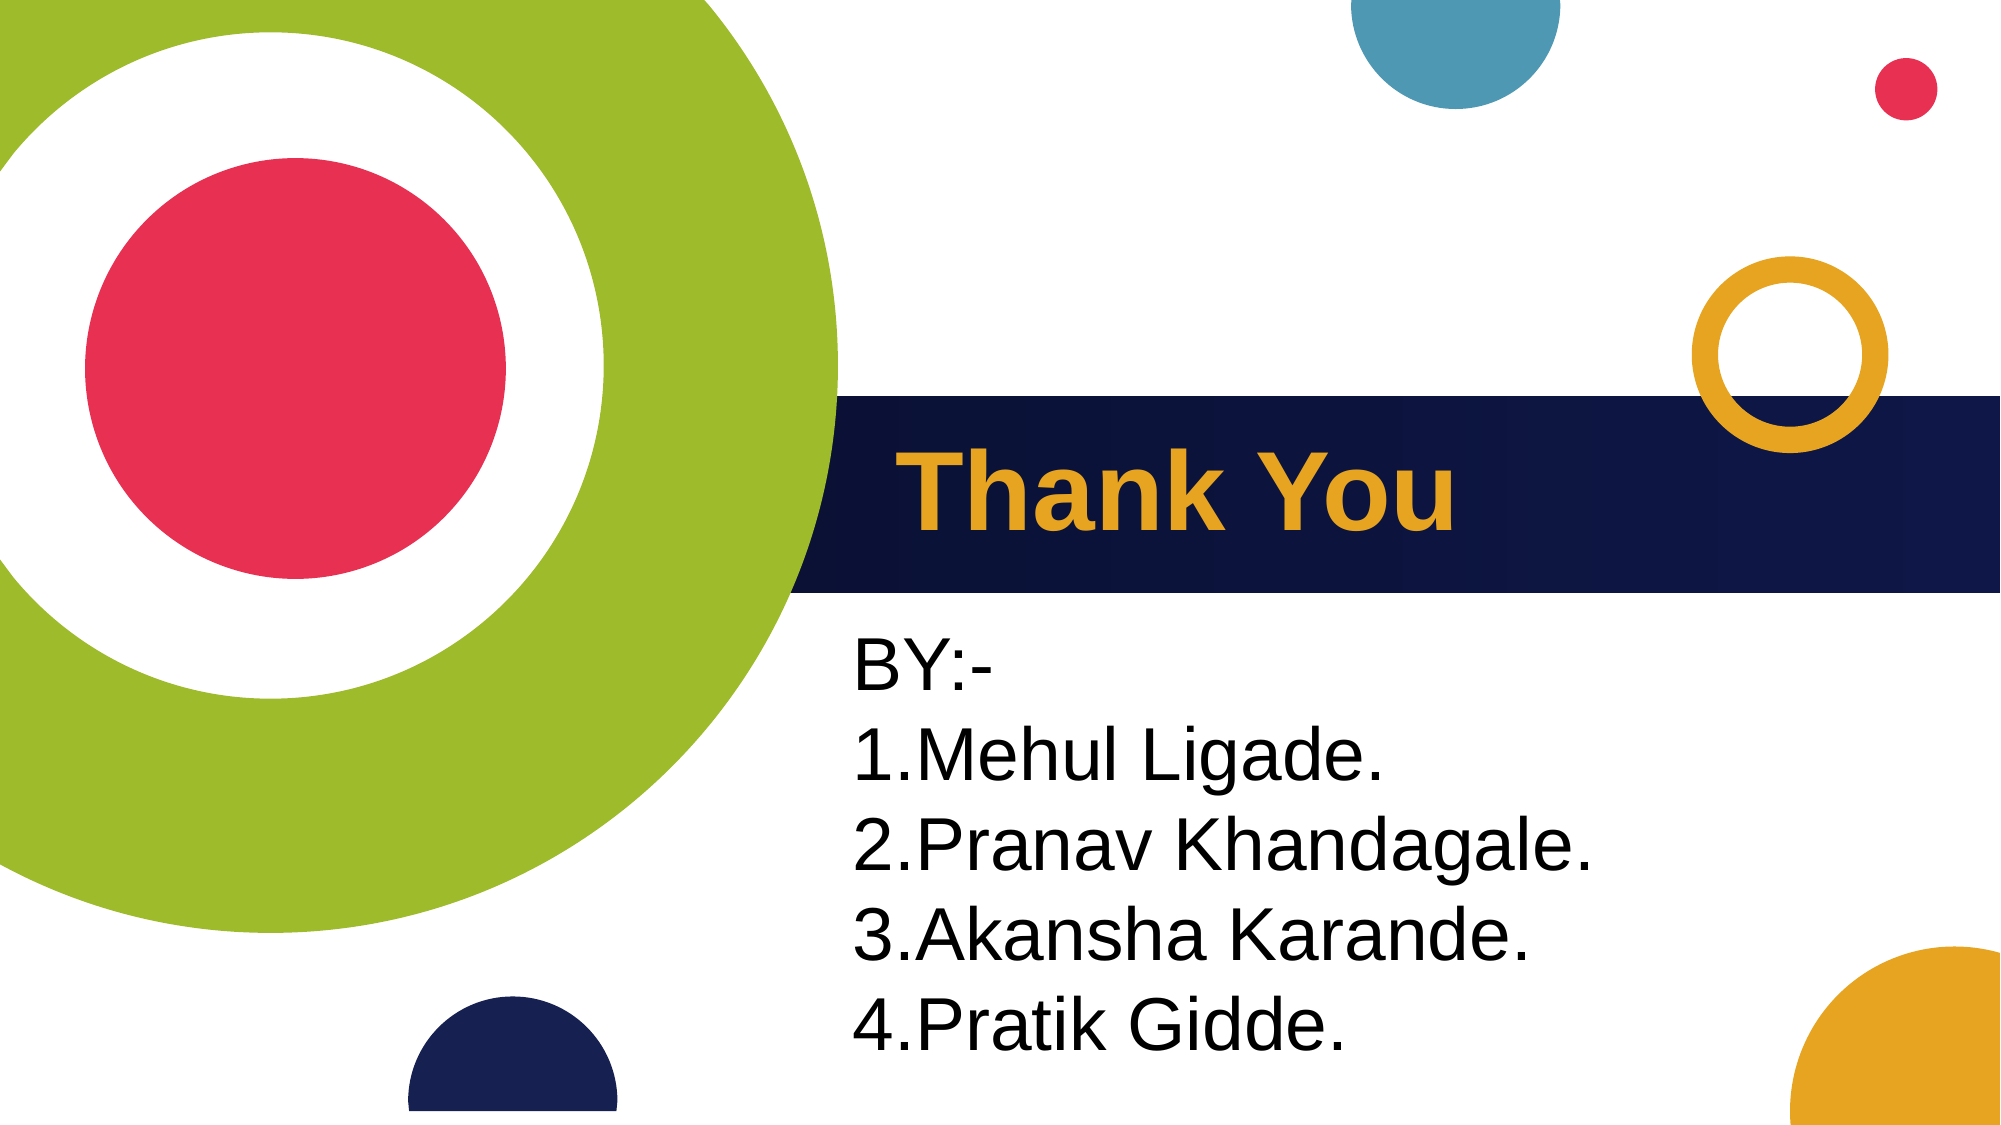

Thank You
BY:-
Mehul Ligade.
Pranav Khandagale.
Akansha Karande.
Pratik Gidde.